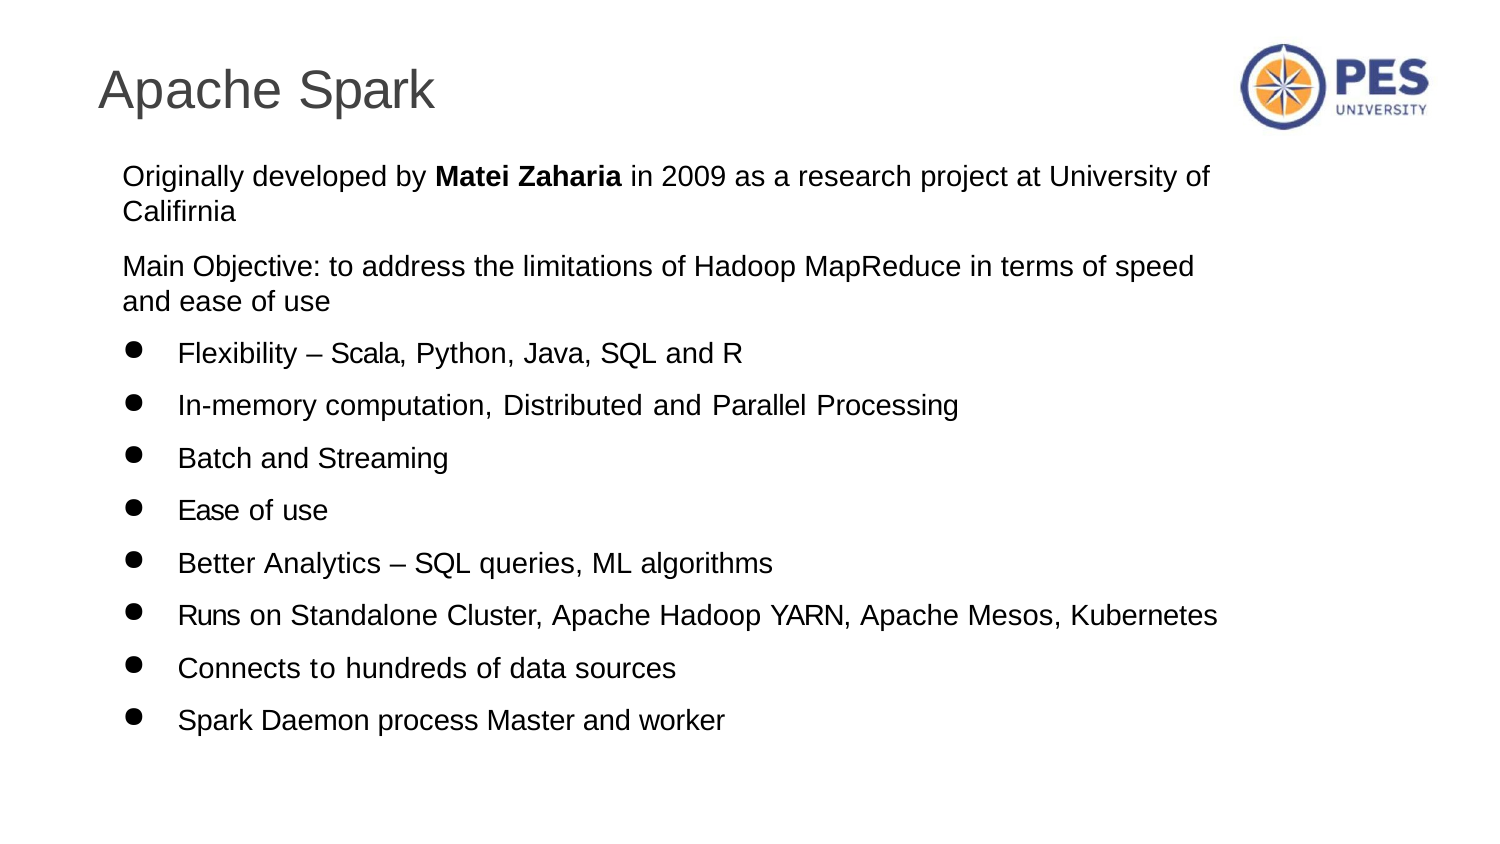

# Apache Spark
Originally developed by Matei Zaharia in 2009 as a research project at University of Califirnia
Main Objective: to address the limitations of Hadoop MapReduce in terms of speed and ease of use
Flexibility – Scala, Python, Java, SQL and R
In-memory computation, Distributed and Parallel Processing
Batch and Streaming
Ease of use
Better Analytics – SQL queries, ML algorithms
Runs on Standalone Cluster, Apache Hadoop YARN, Apache Mesos, Kubernetes
Connects to hundreds of data sources
Spark Daemon process Master and worker